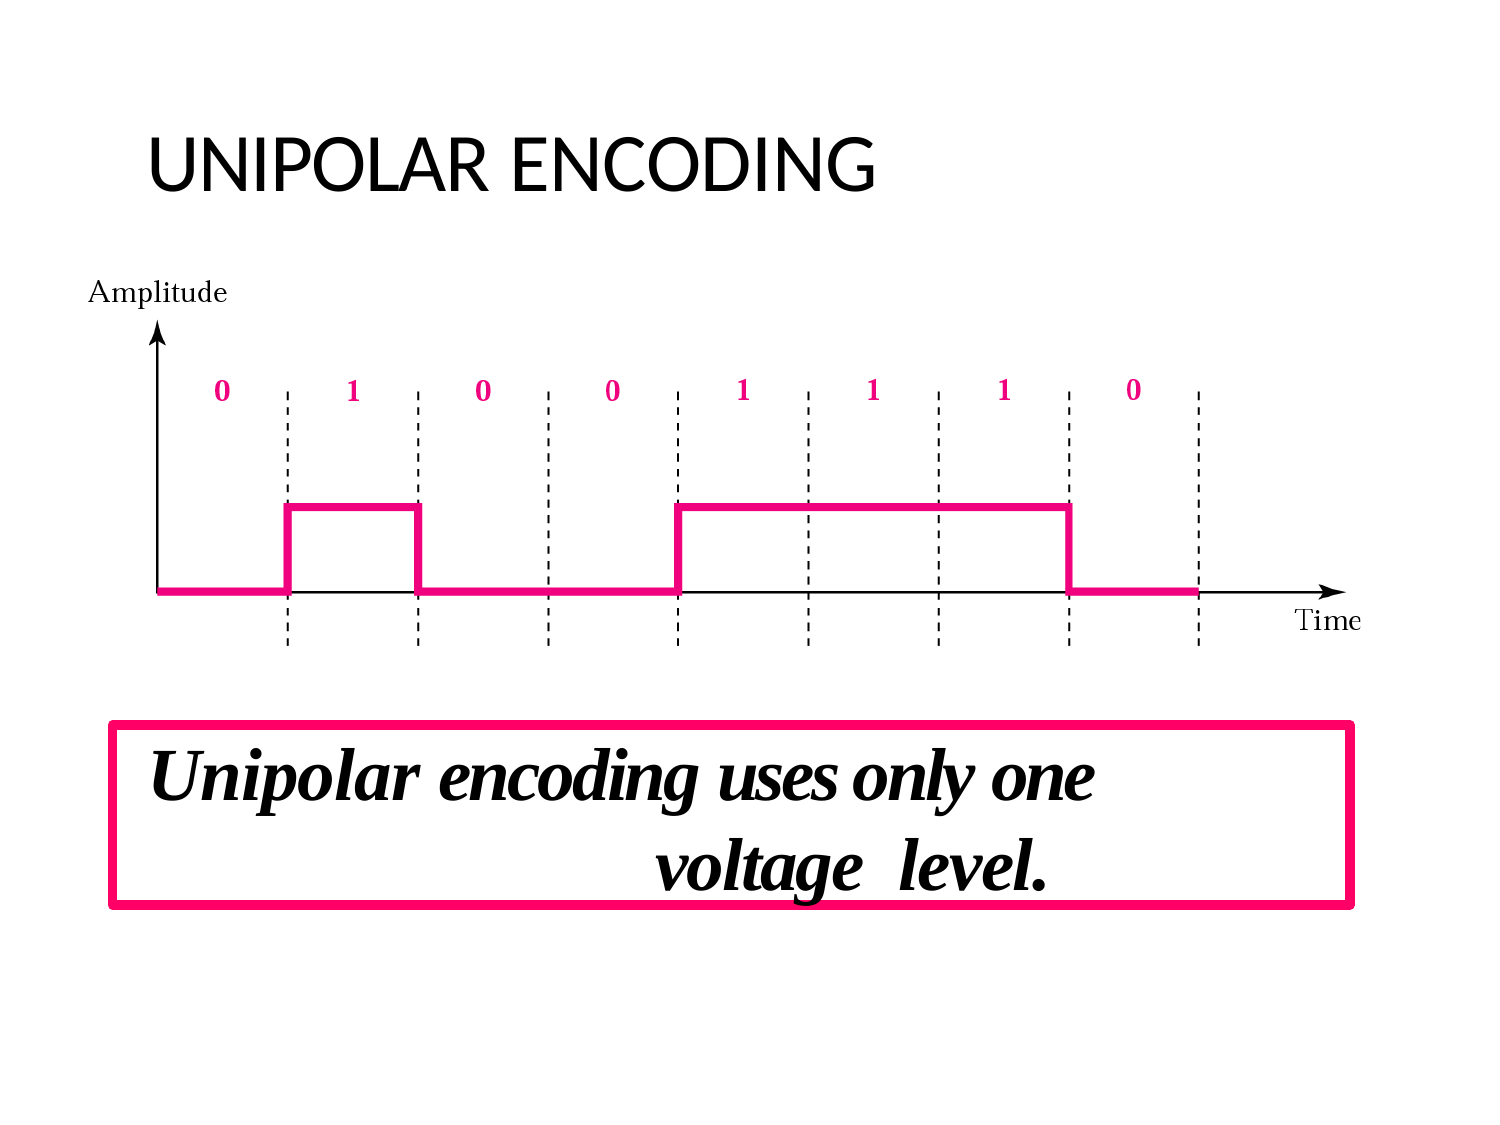

# UNIPOLAR ENCODING

Unipolar encoding uses only one voltage  level.